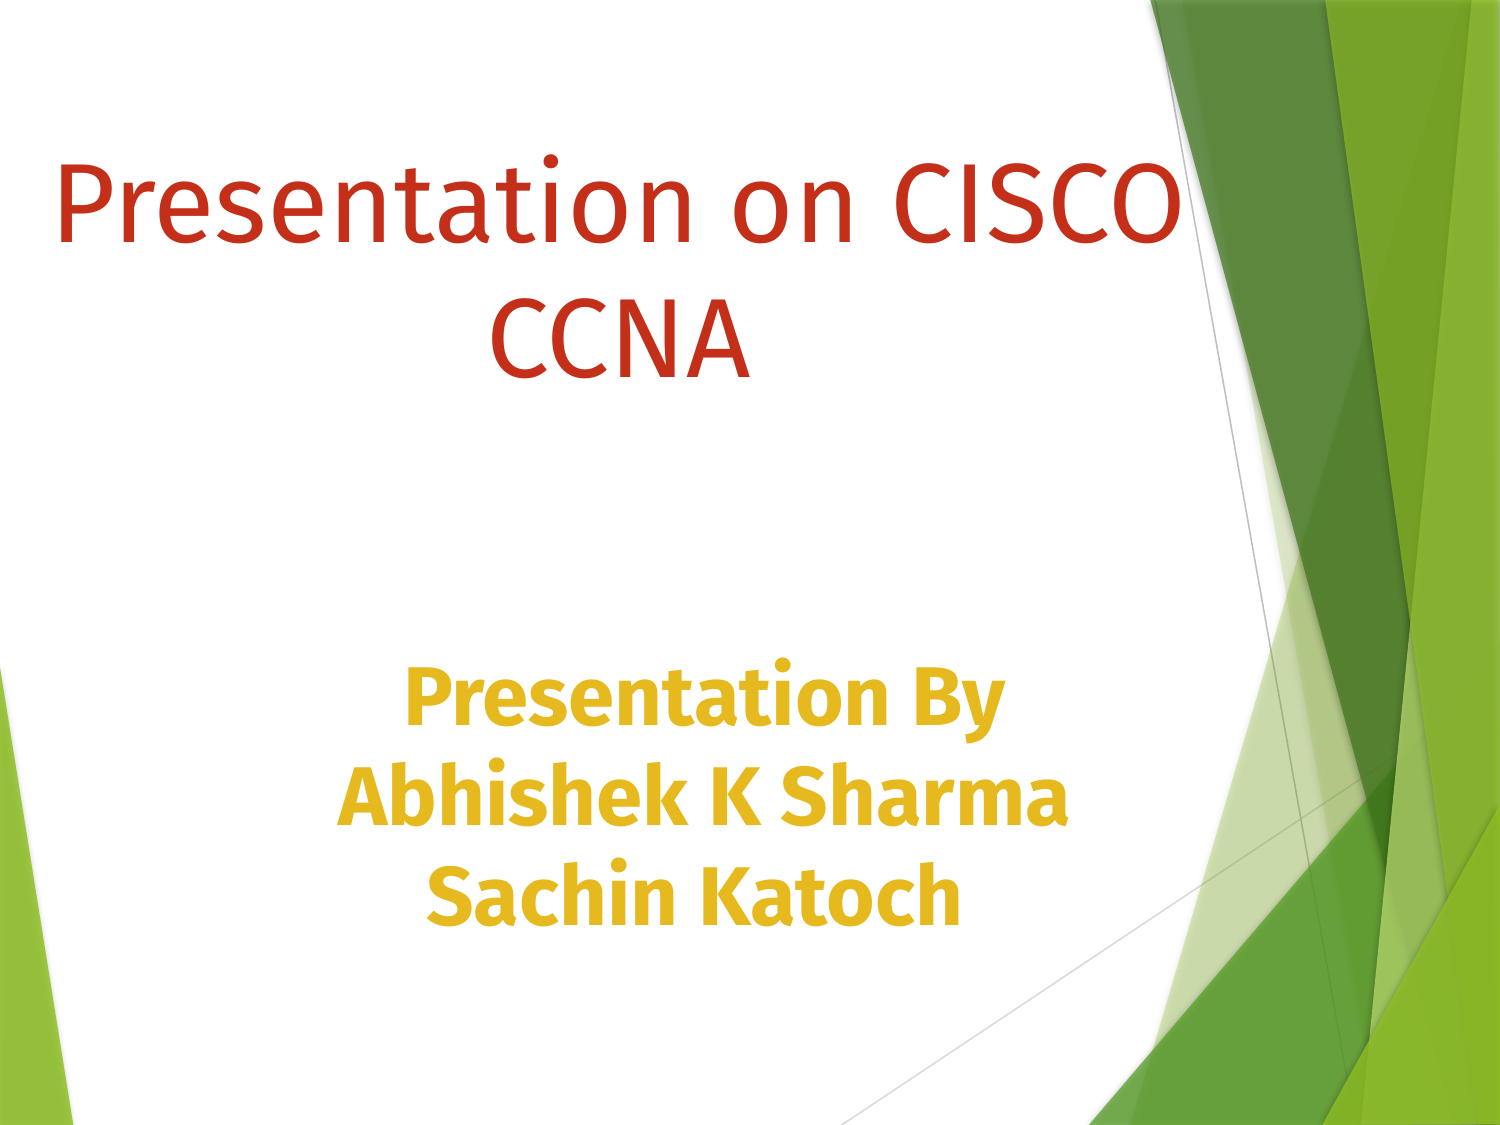

Presentation on CISCO CCNA
Presentation By
Abhishek K Sharma
Sachin Katoch